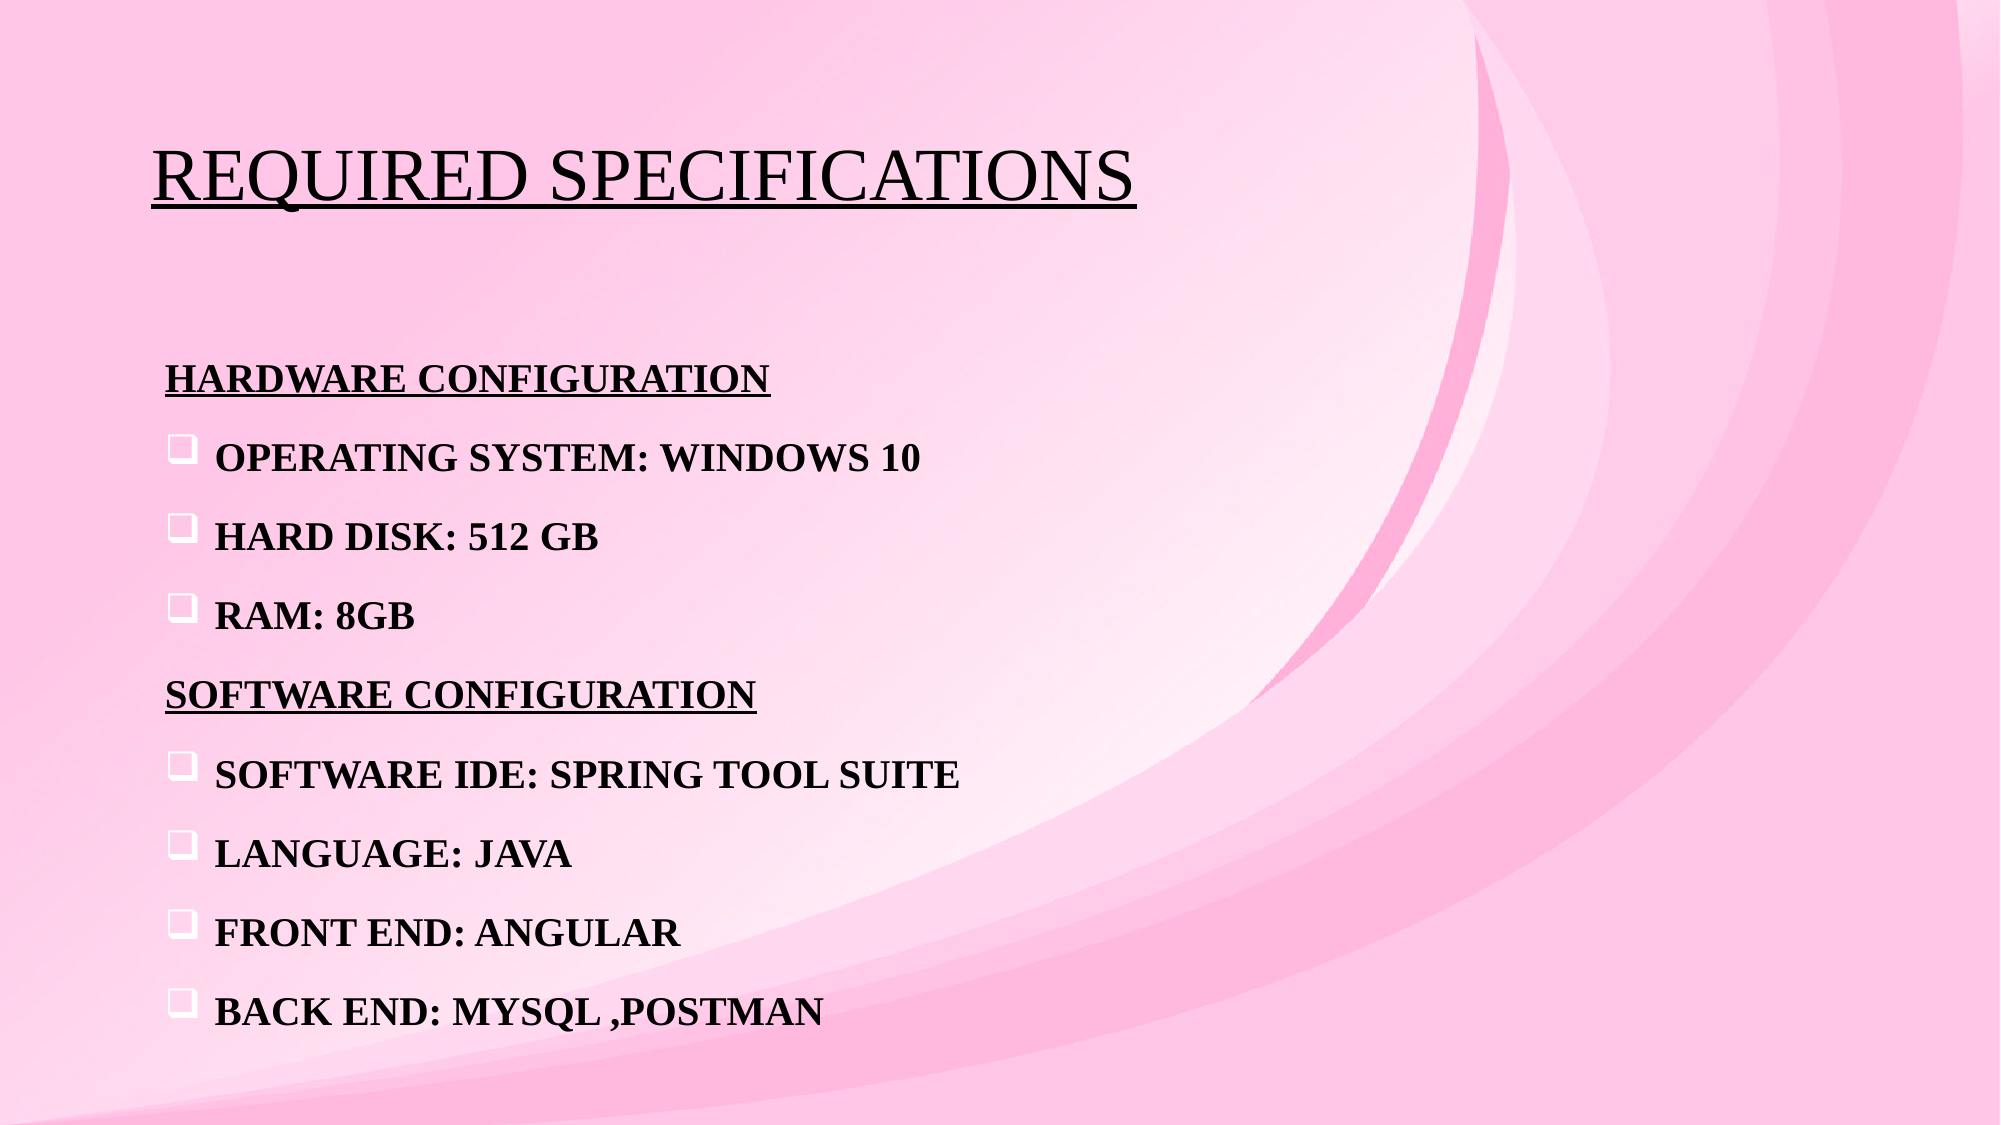

# REQUIRED SPECIFICATIONS
Hardware Configuration
Operating System: Windows 10
Hard Disk: 512 GB
RAM: 8GB
Software Configuration
Software IDE: Spring Tool Suite
Language: Java
Front End: Angular
Back End: MySQL ,Postman